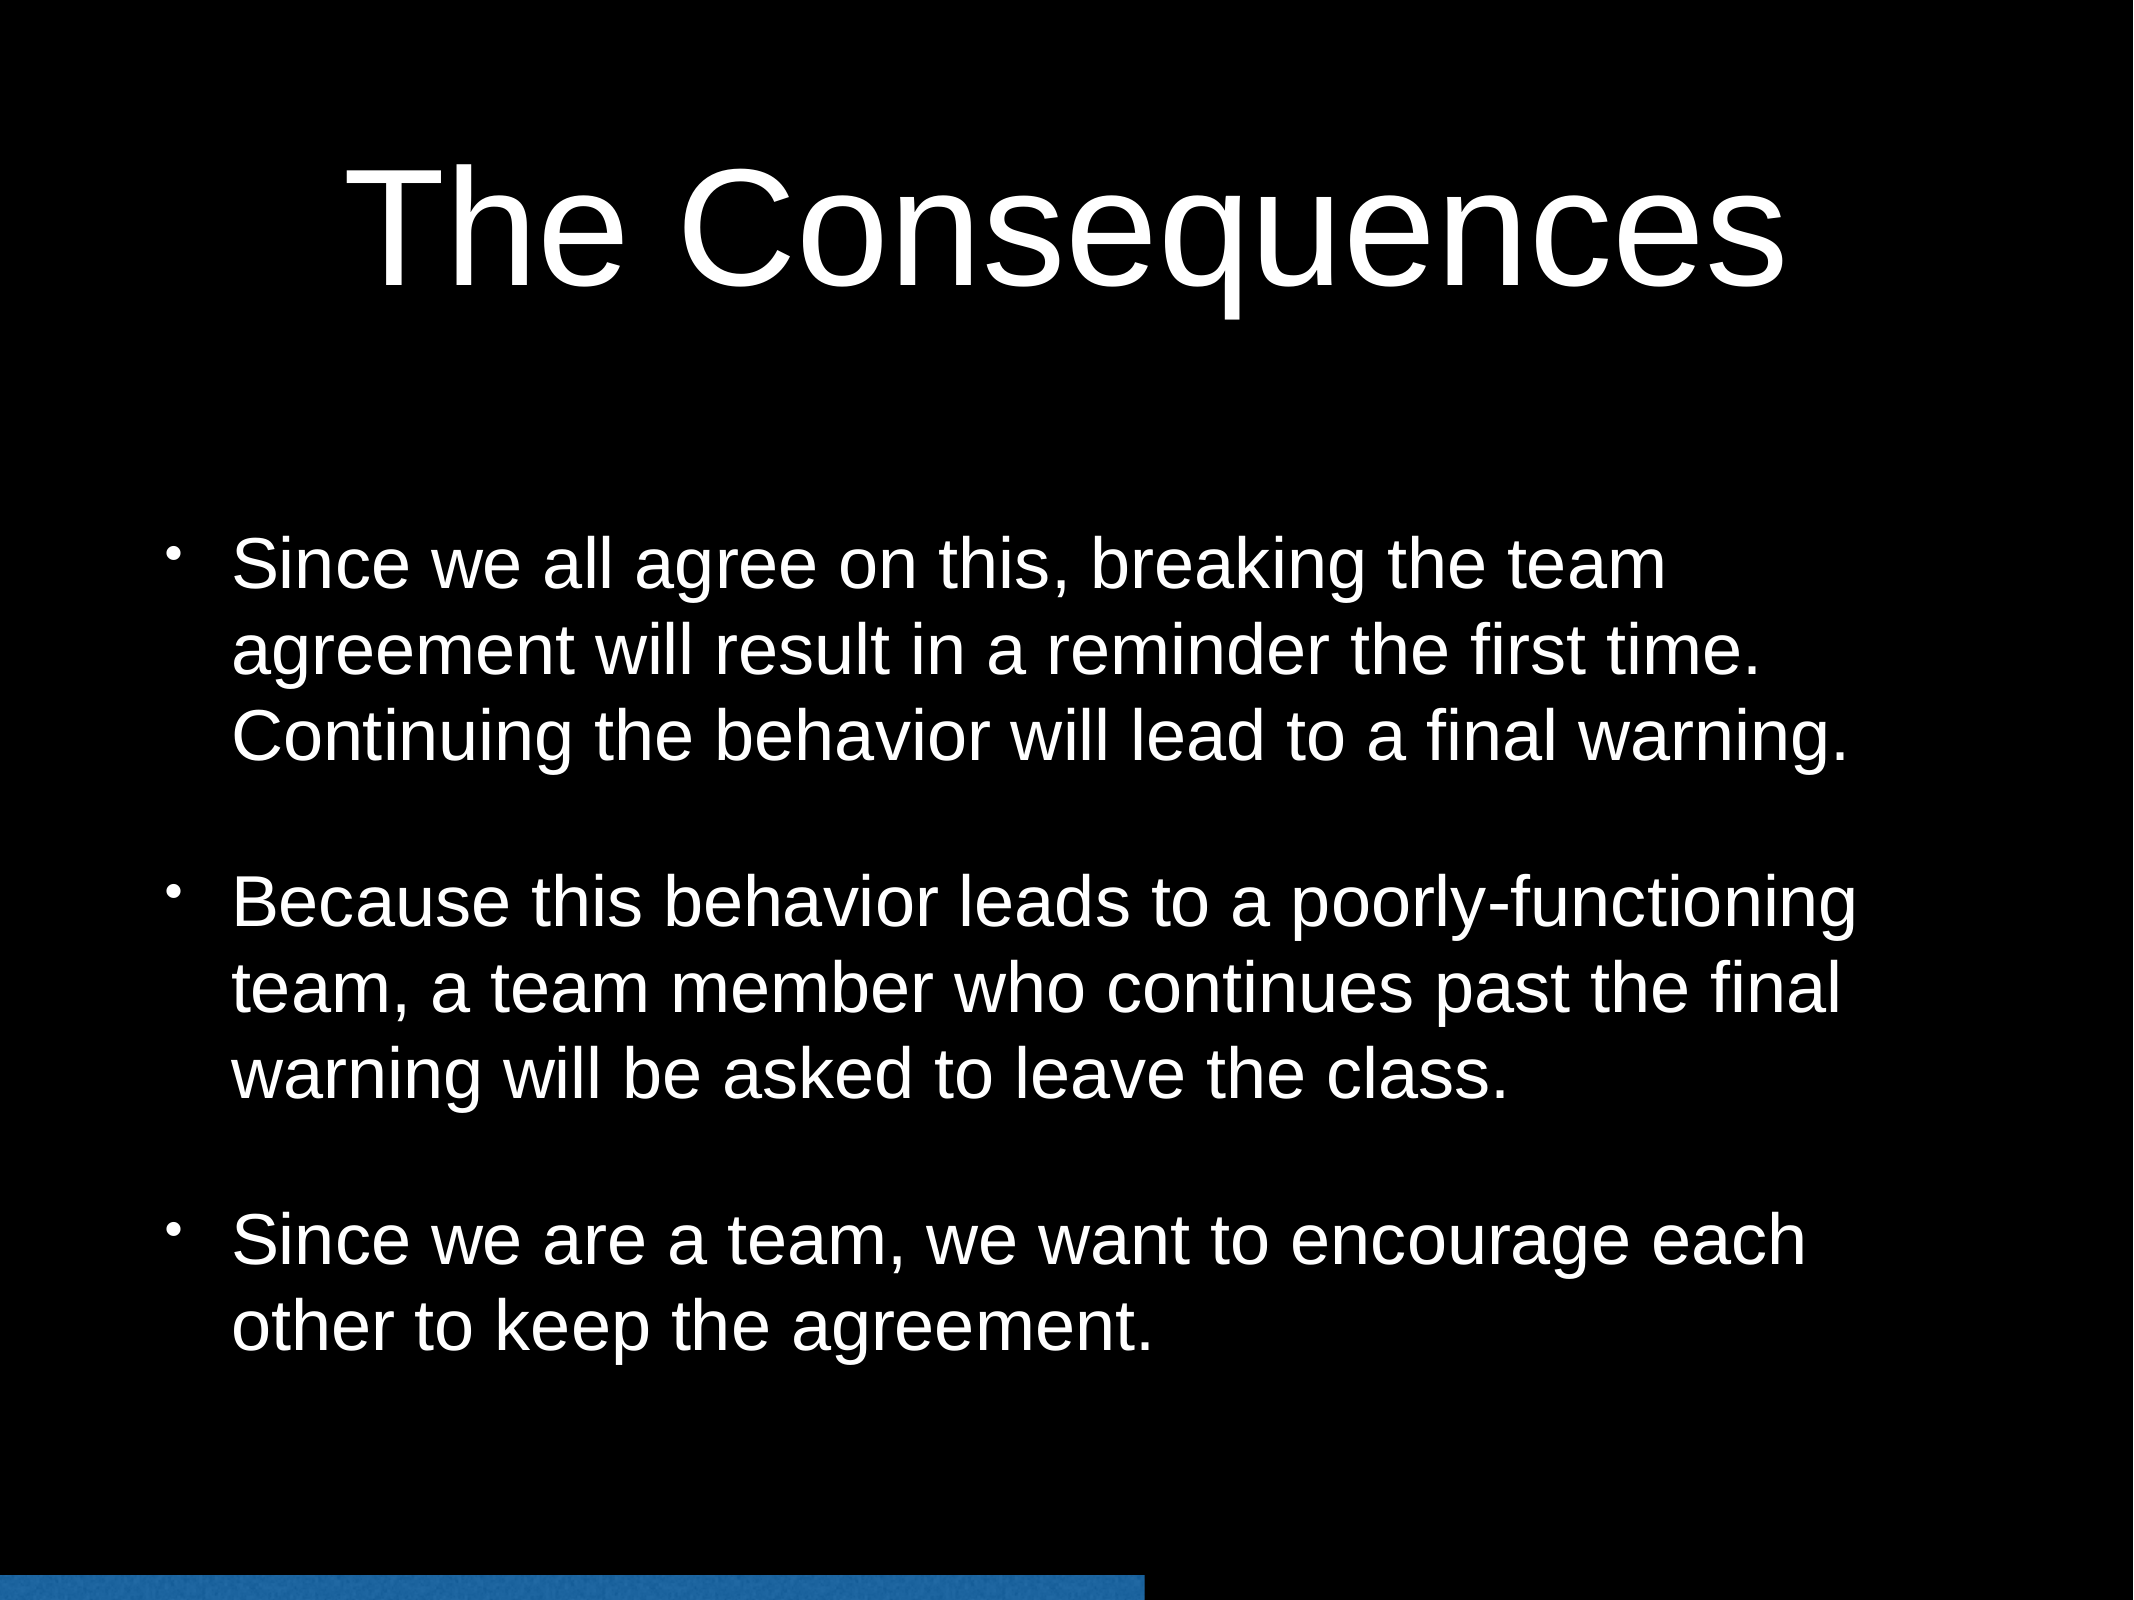

# The Consequences
Since we all agree on this, breaking the team agreement will result in a reminder the first time. Continuing the behavior will lead to a final warning.
Because this behavior leads to a poorly-functioning team, a team member who continues past the final warning will be asked to leave the class.
Since we are a team, we want to encourage each other to keep the agreement.